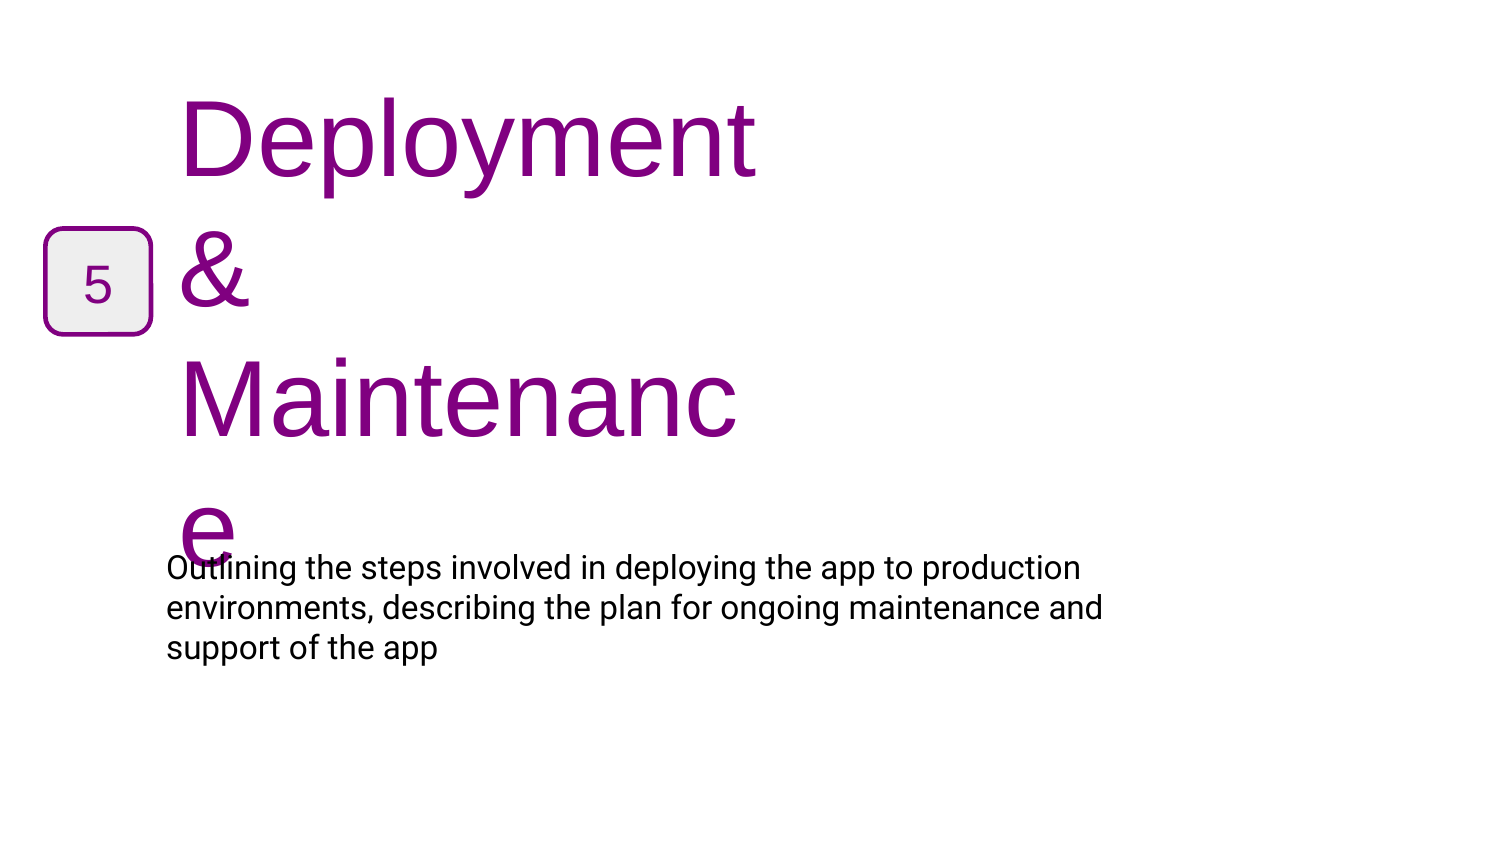

# Deployment & Maintenance
5
Outlining the steps involved in deploying the app to production environments, describing the plan for ongoing maintenance and support of the app